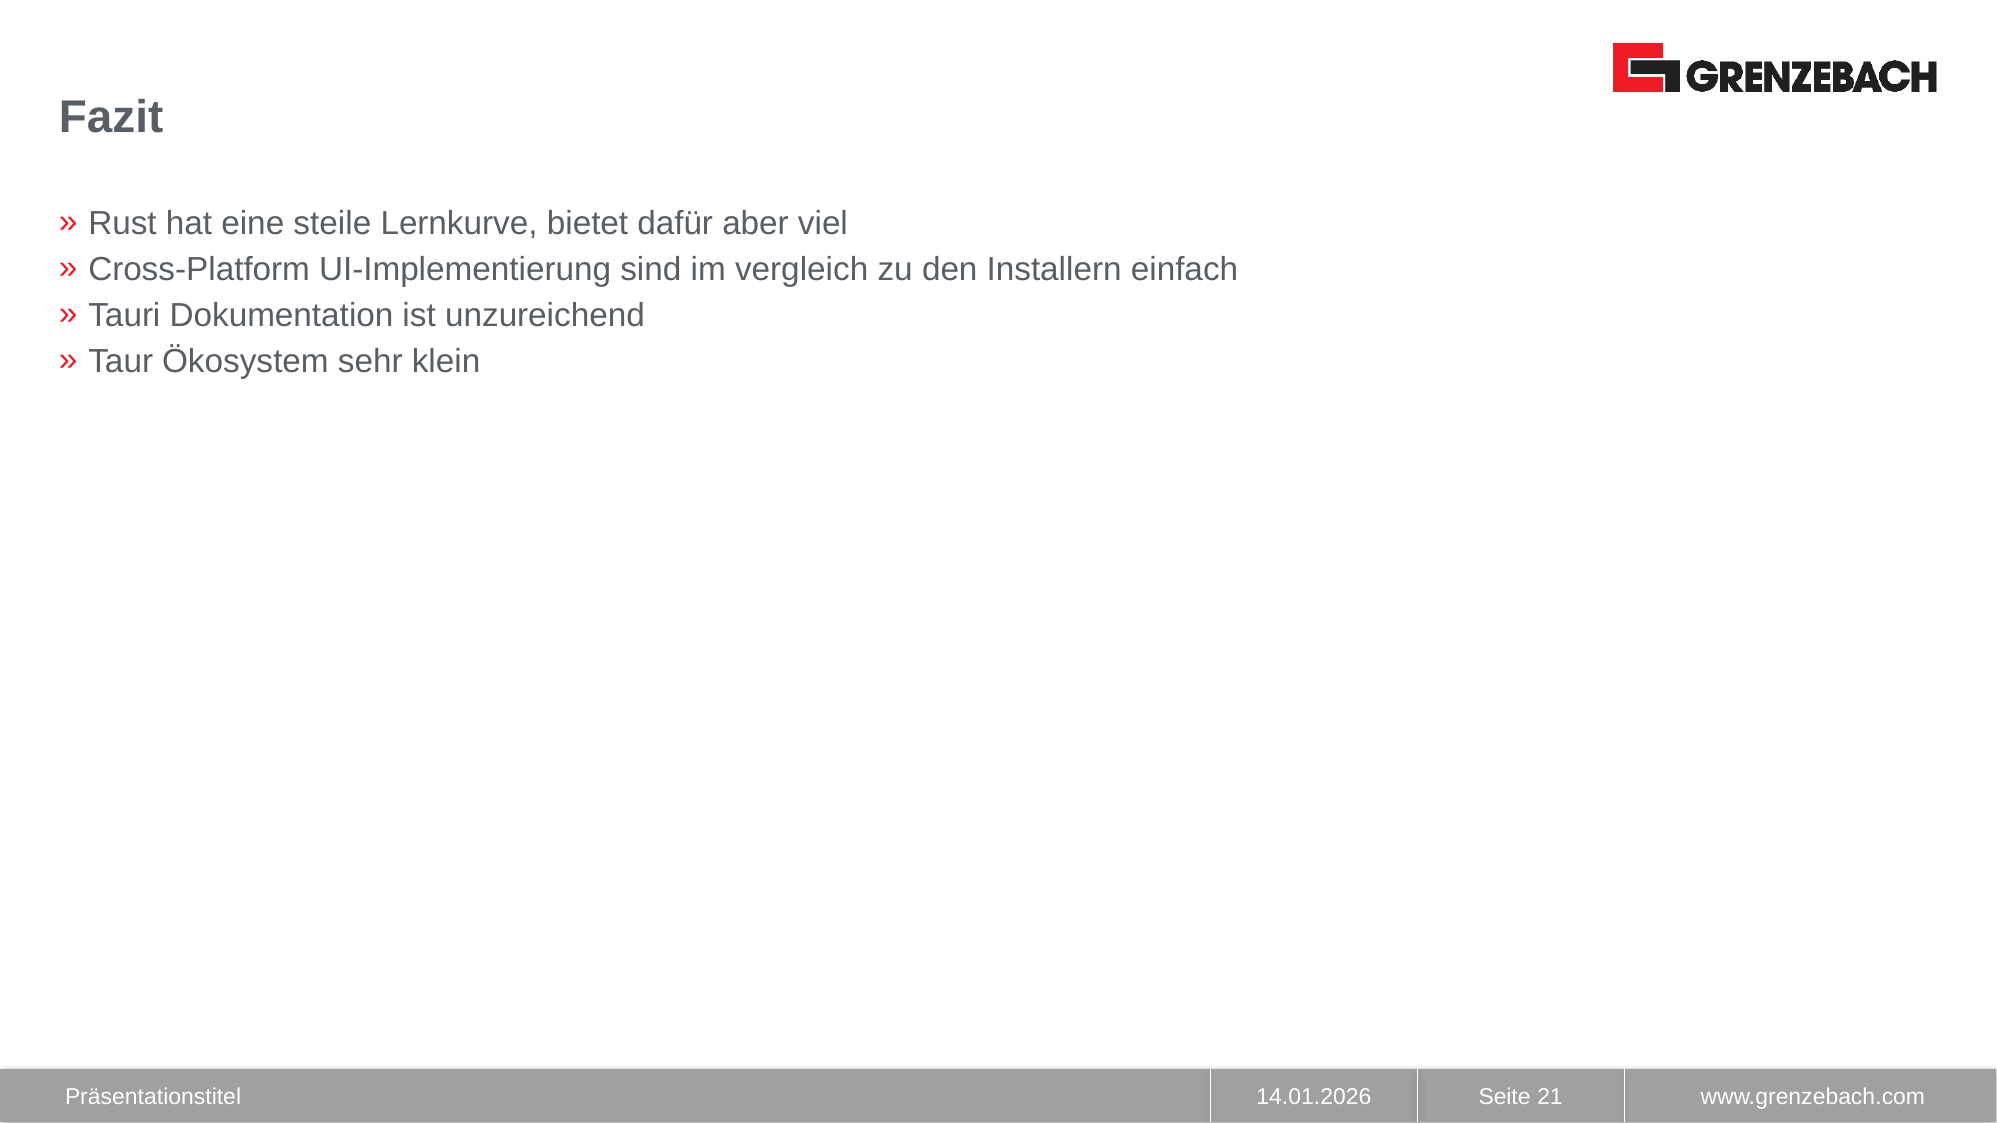

# Fazit

Rust hat eine steile Lernkurve, bietet dafür aber viel
Cross-Platform UI-Implementierung sind im vergleich zu den Installern einfach
Tauri Dokumentation ist unzureichend
Taur Ökosystem sehr klein

Präsentationstitel
Seite 21
14.01.2026